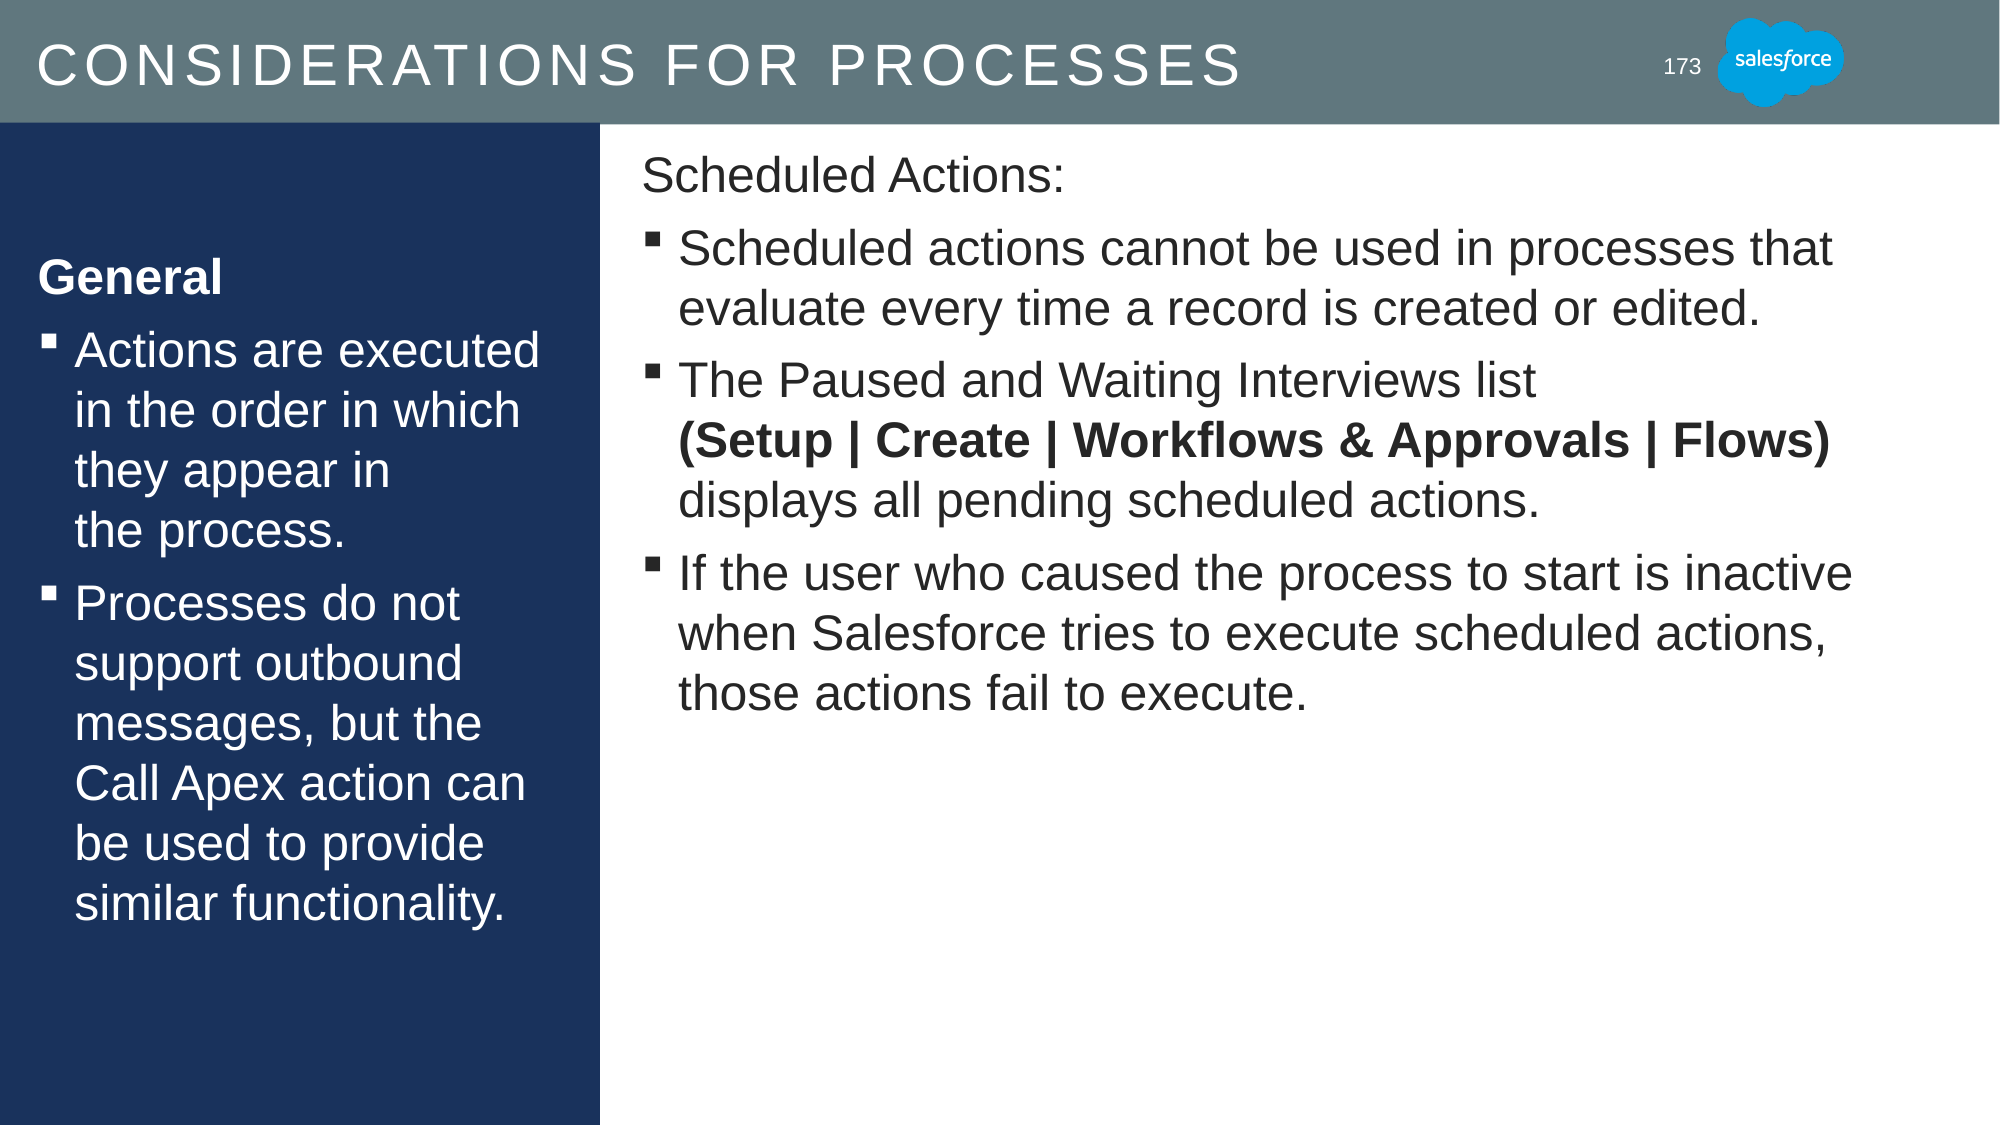

# Considerations for Processes
173
General
Actions are executed in the order in which
they appear in
the process.
Processes do not support outbound messages, but the Call Apex action can be used to provide similar functionality.

Scheduled Actions:
Scheduled actions cannot be used in processes that evaluate every time a record is created or edited.
The Paused and Waiting Interviews list
(Setup | Create | Workflows & Approvals | Flows) displays all pending scheduled actions.
If the user who caused the process to start is inactive when Salesforce tries to execute scheduled actions, those actions fail to execute.